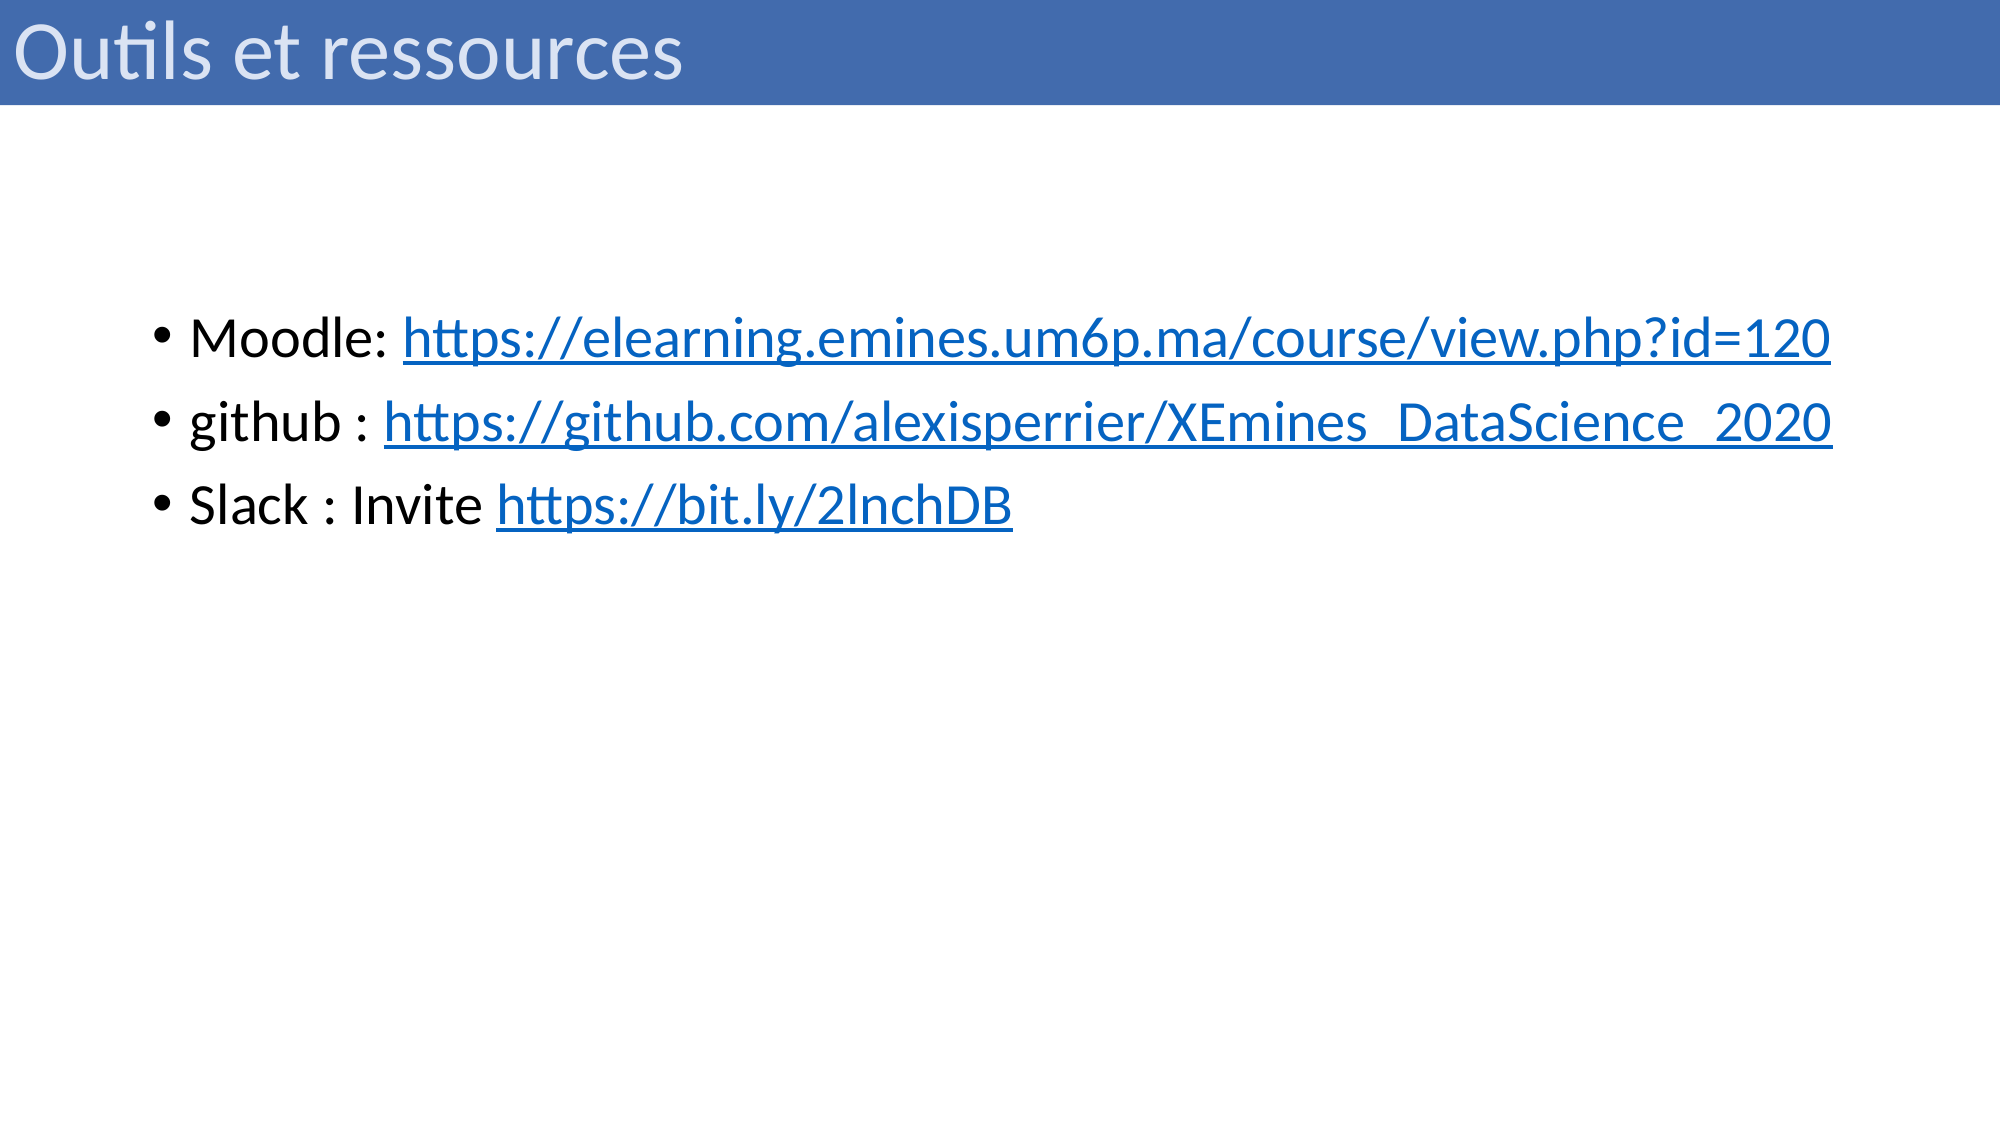

Outils et ressources
Moodle: https://elearning.emines.um6p.ma/course/view.php?id=120
github : https://github.com/alexisperrier/XEmines_DataScience_2020
Slack : Invite https://bit.ly/2lnchDB